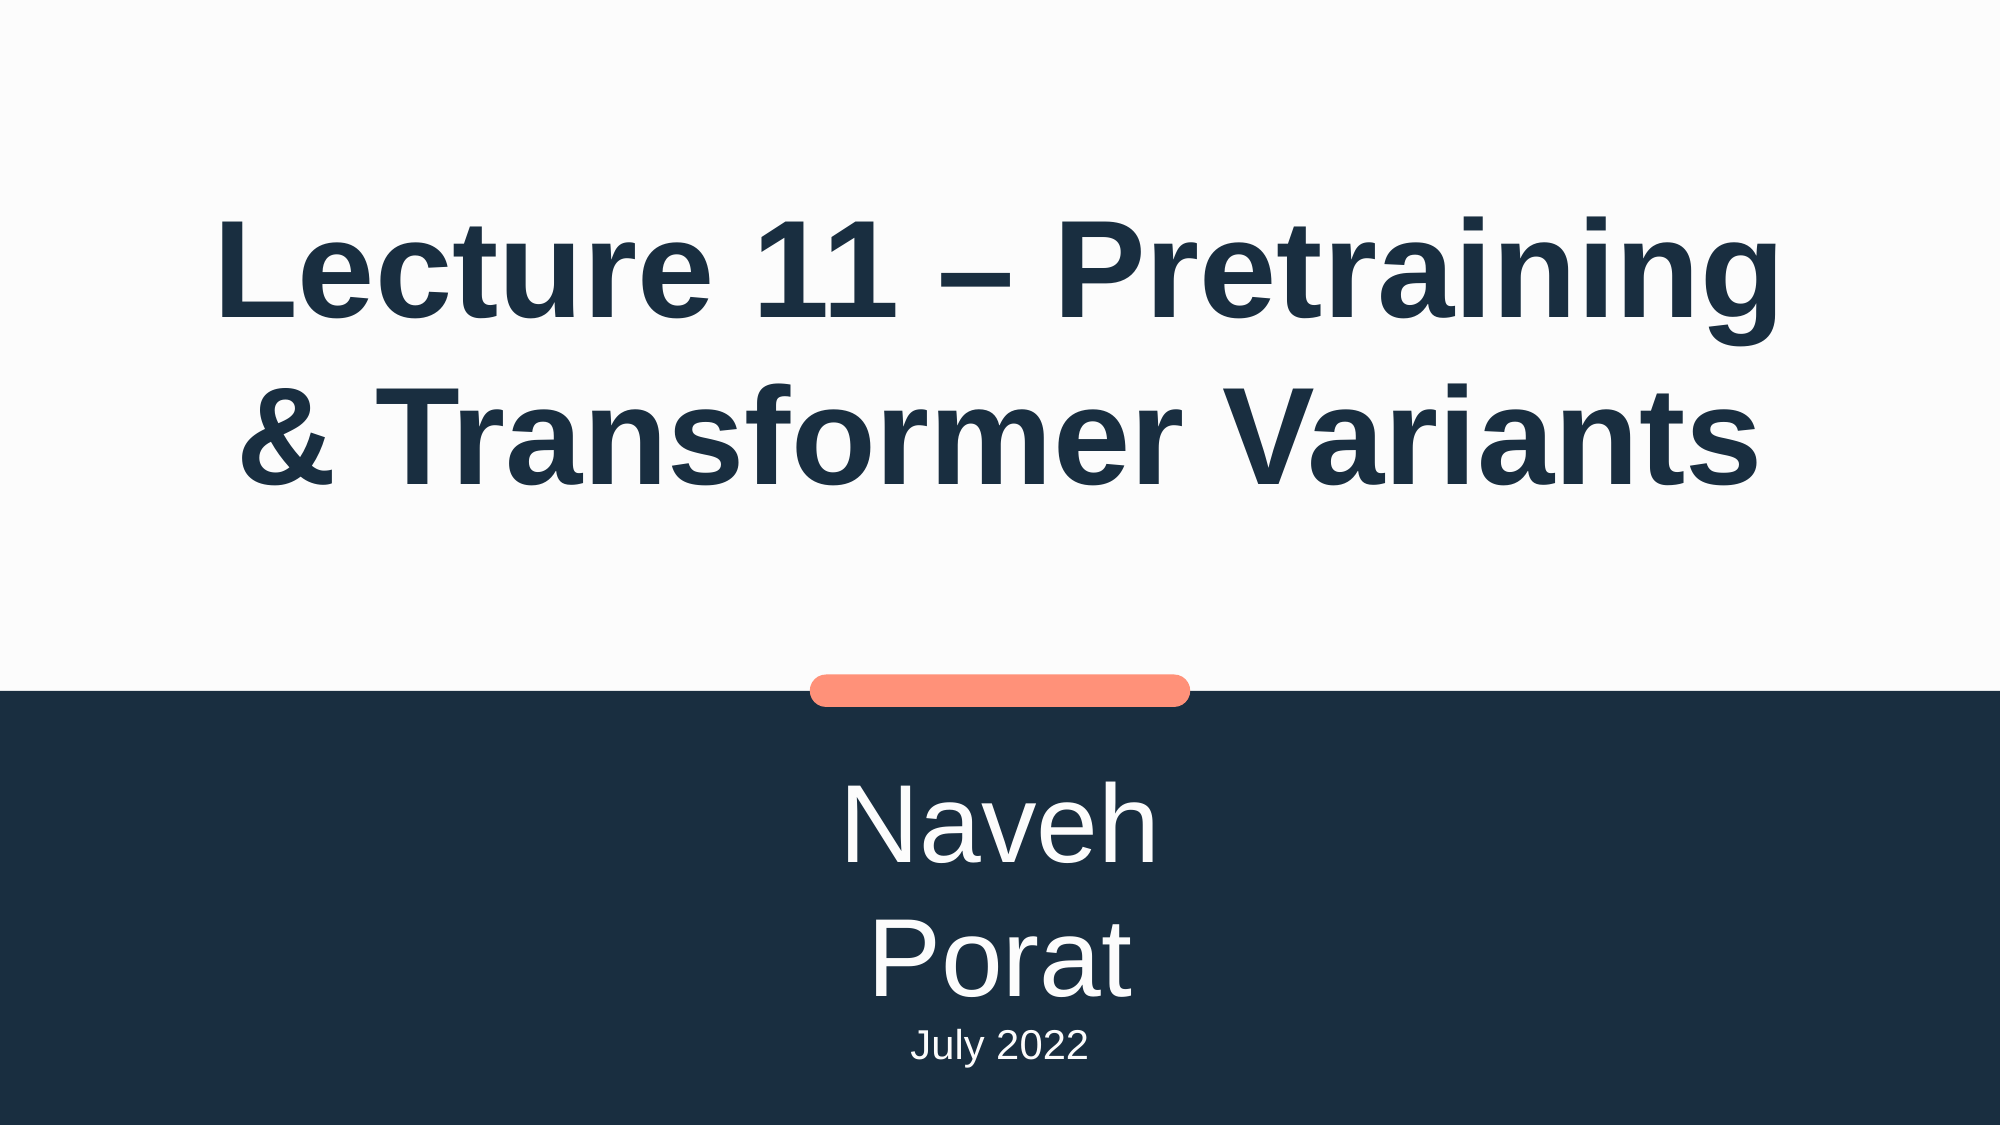

# Lecture 11 – Pretraining & Transformer Variants
Naveh Porat
July 2022